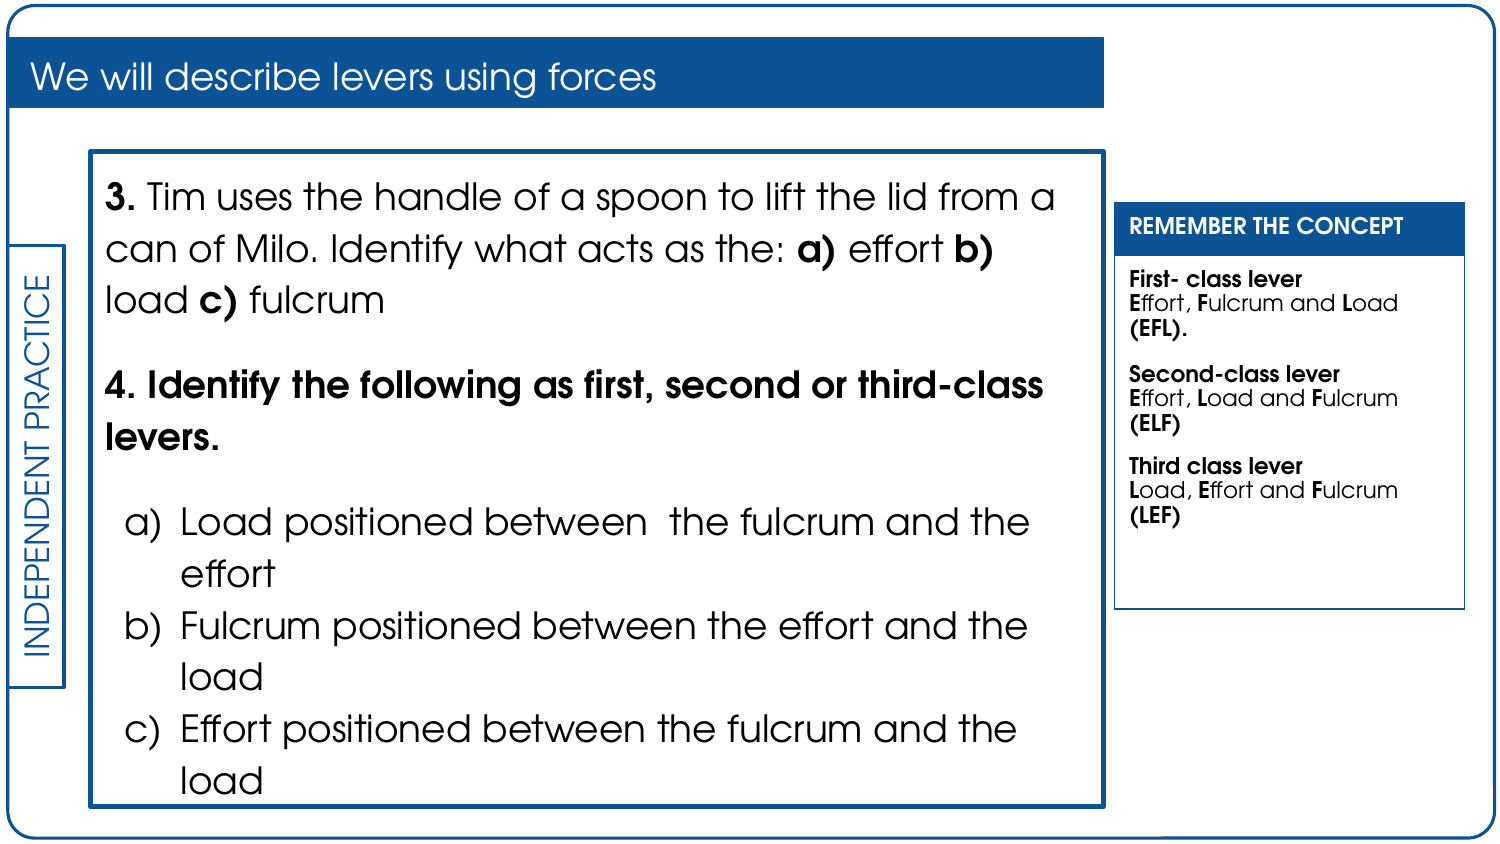

We will describe levers using forces
3. Tim uses the handle of a spoon to lift the lid from a can of Milo. Identify what acts as the: a) effort b) load c) fulcrum
4. Identify the following as first, second or third-class levers.
Load positioned between  the fulcrum and the effort
Fulcrum positioned between the effort and the load
Effort positioned between the fulcrum and the load

| REMEMBER THE CONCEPT |
| --- |
| First- class lever Effort, Fulcrum and Load (EFL). Second-class lever Effort, Load and Fulcrum (ELF) Third class lever Load, Effort and Fulcrum (LEF) |